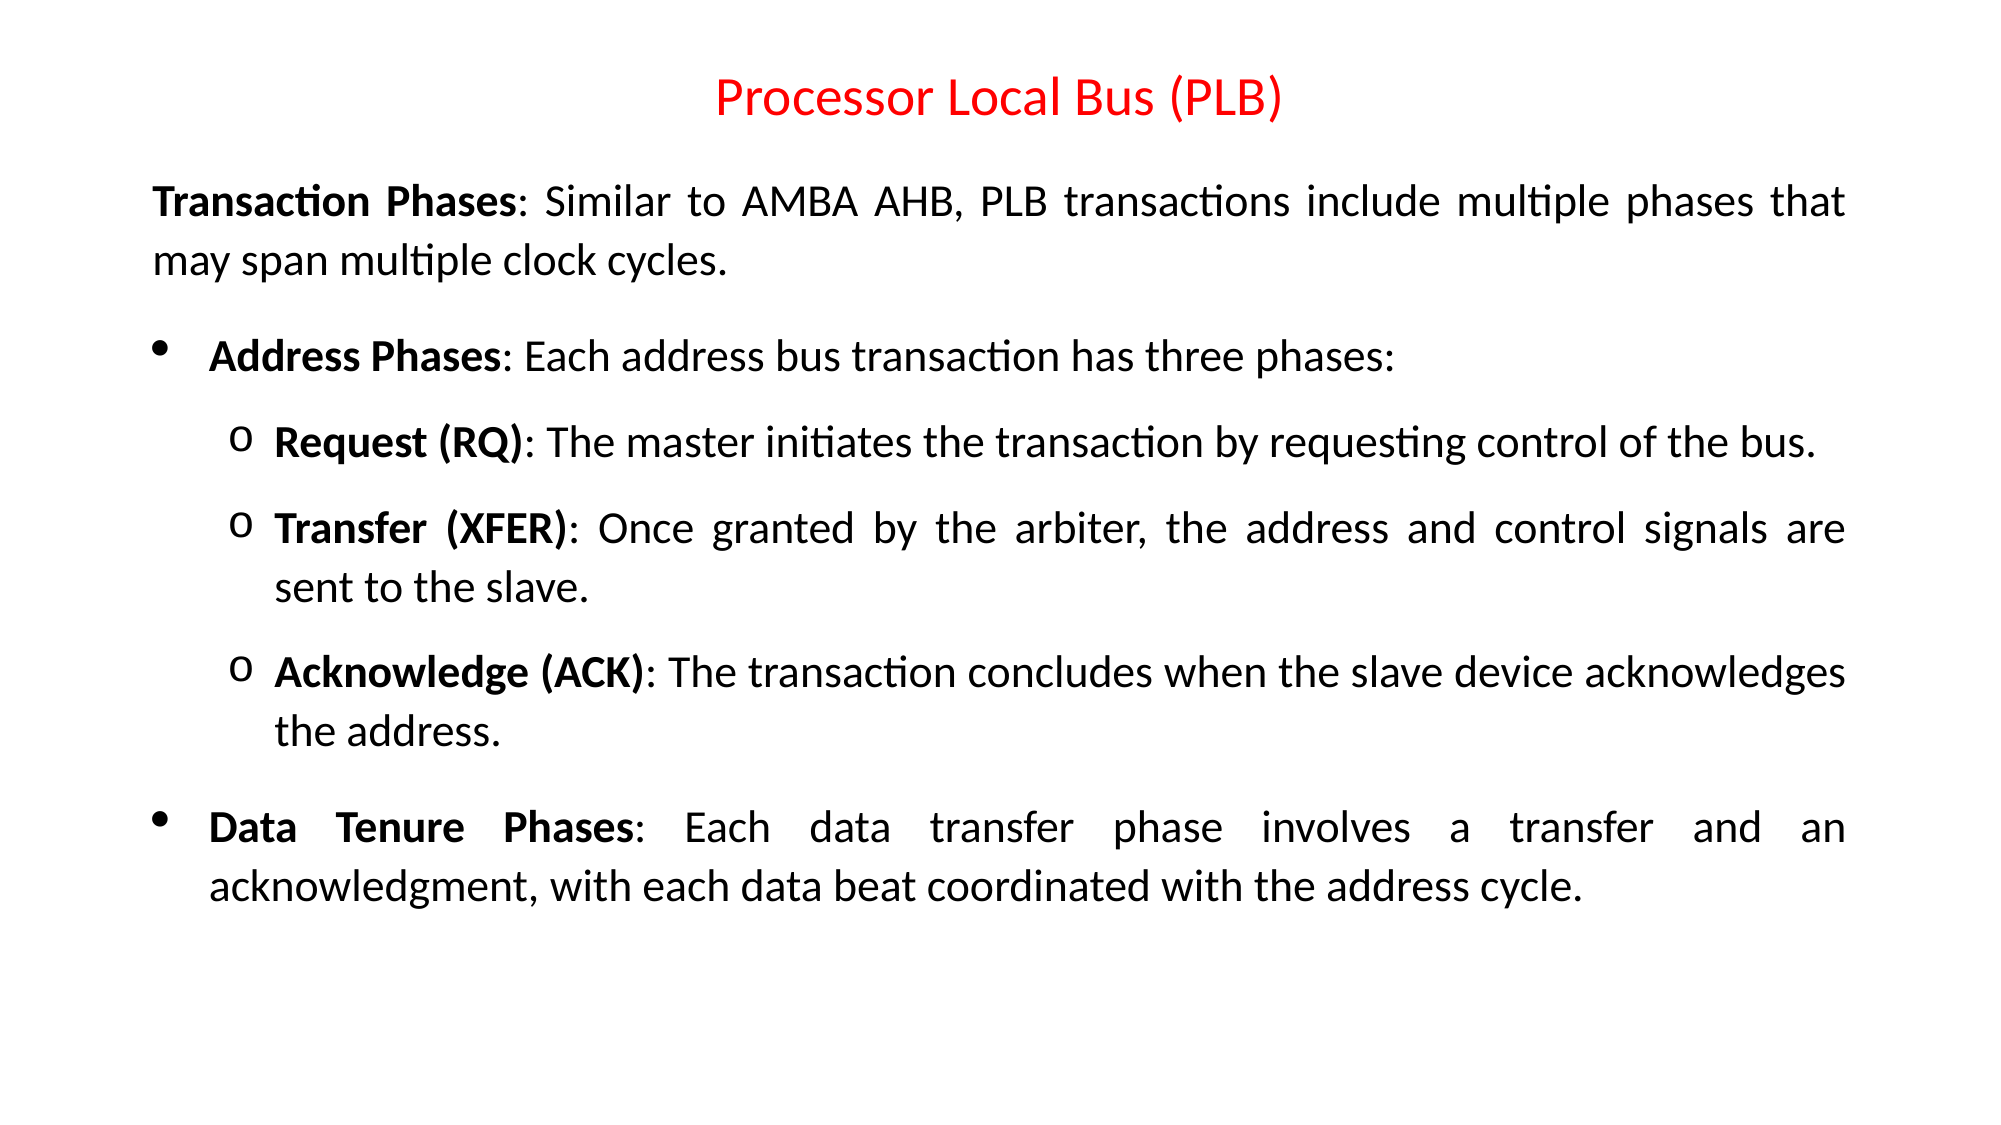

# Processor Local Bus (PLB)
Transaction Phases: Similar to AMBA AHB, PLB transactions include multiple phases that may span multiple clock cycles.
Address Phases: Each address bus transaction has three phases:
Request (RQ): The master initiates the transaction by requesting control of the bus.
Transfer (XFER): Once granted by the arbiter, the address and control signals are sent to the slave.
Acknowledge (ACK): The transaction concludes when the slave device acknowledges the address.
Data Tenure Phases: Each data transfer phase involves a transfer and an acknowledgment, with each data beat coordinated with the address cycle.